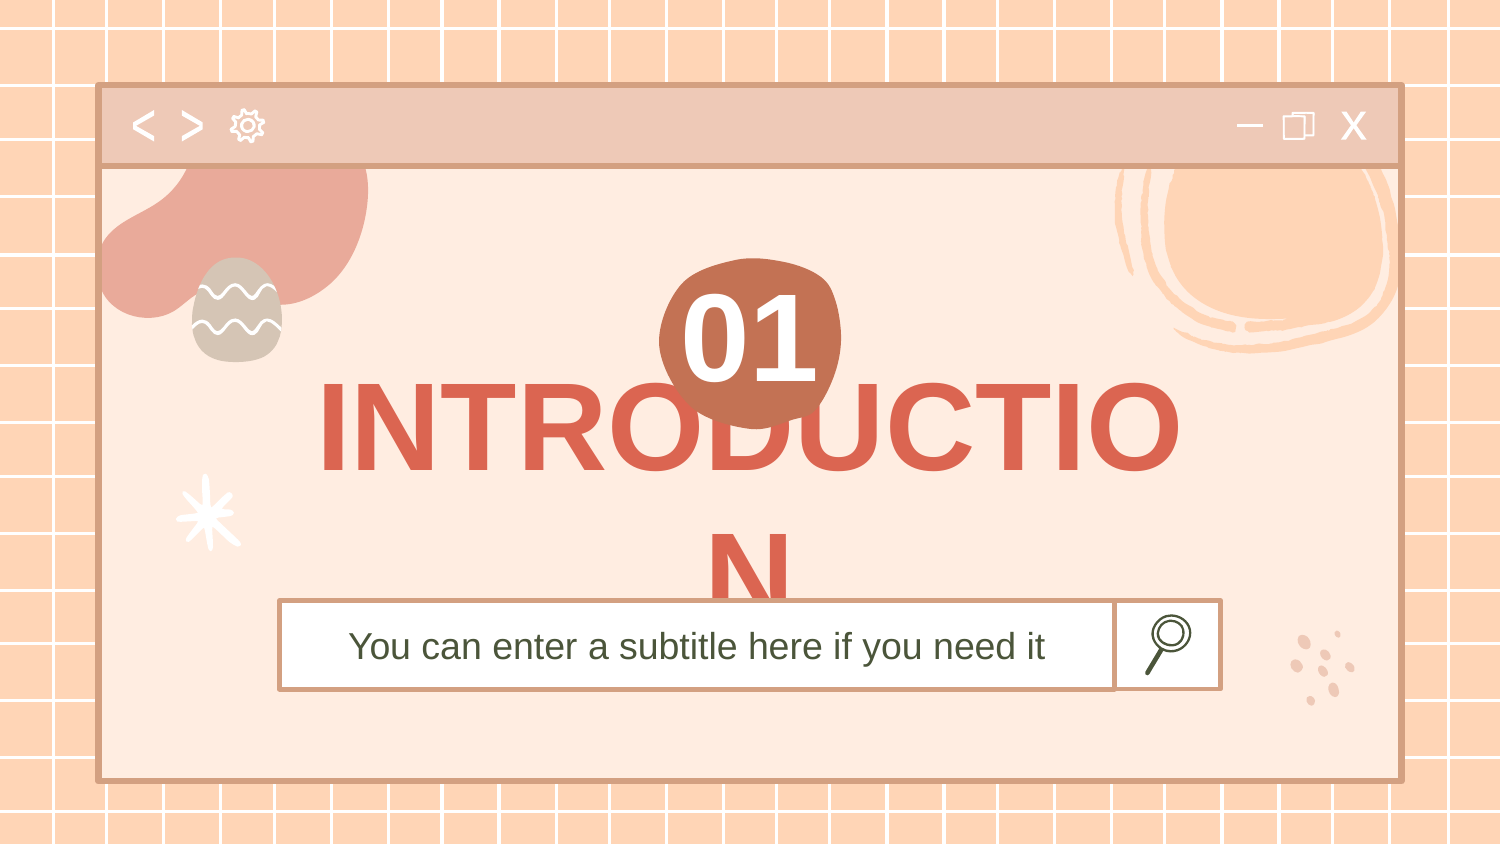

01
# INTRODUCTION

You can enter a subtitle here if you need it